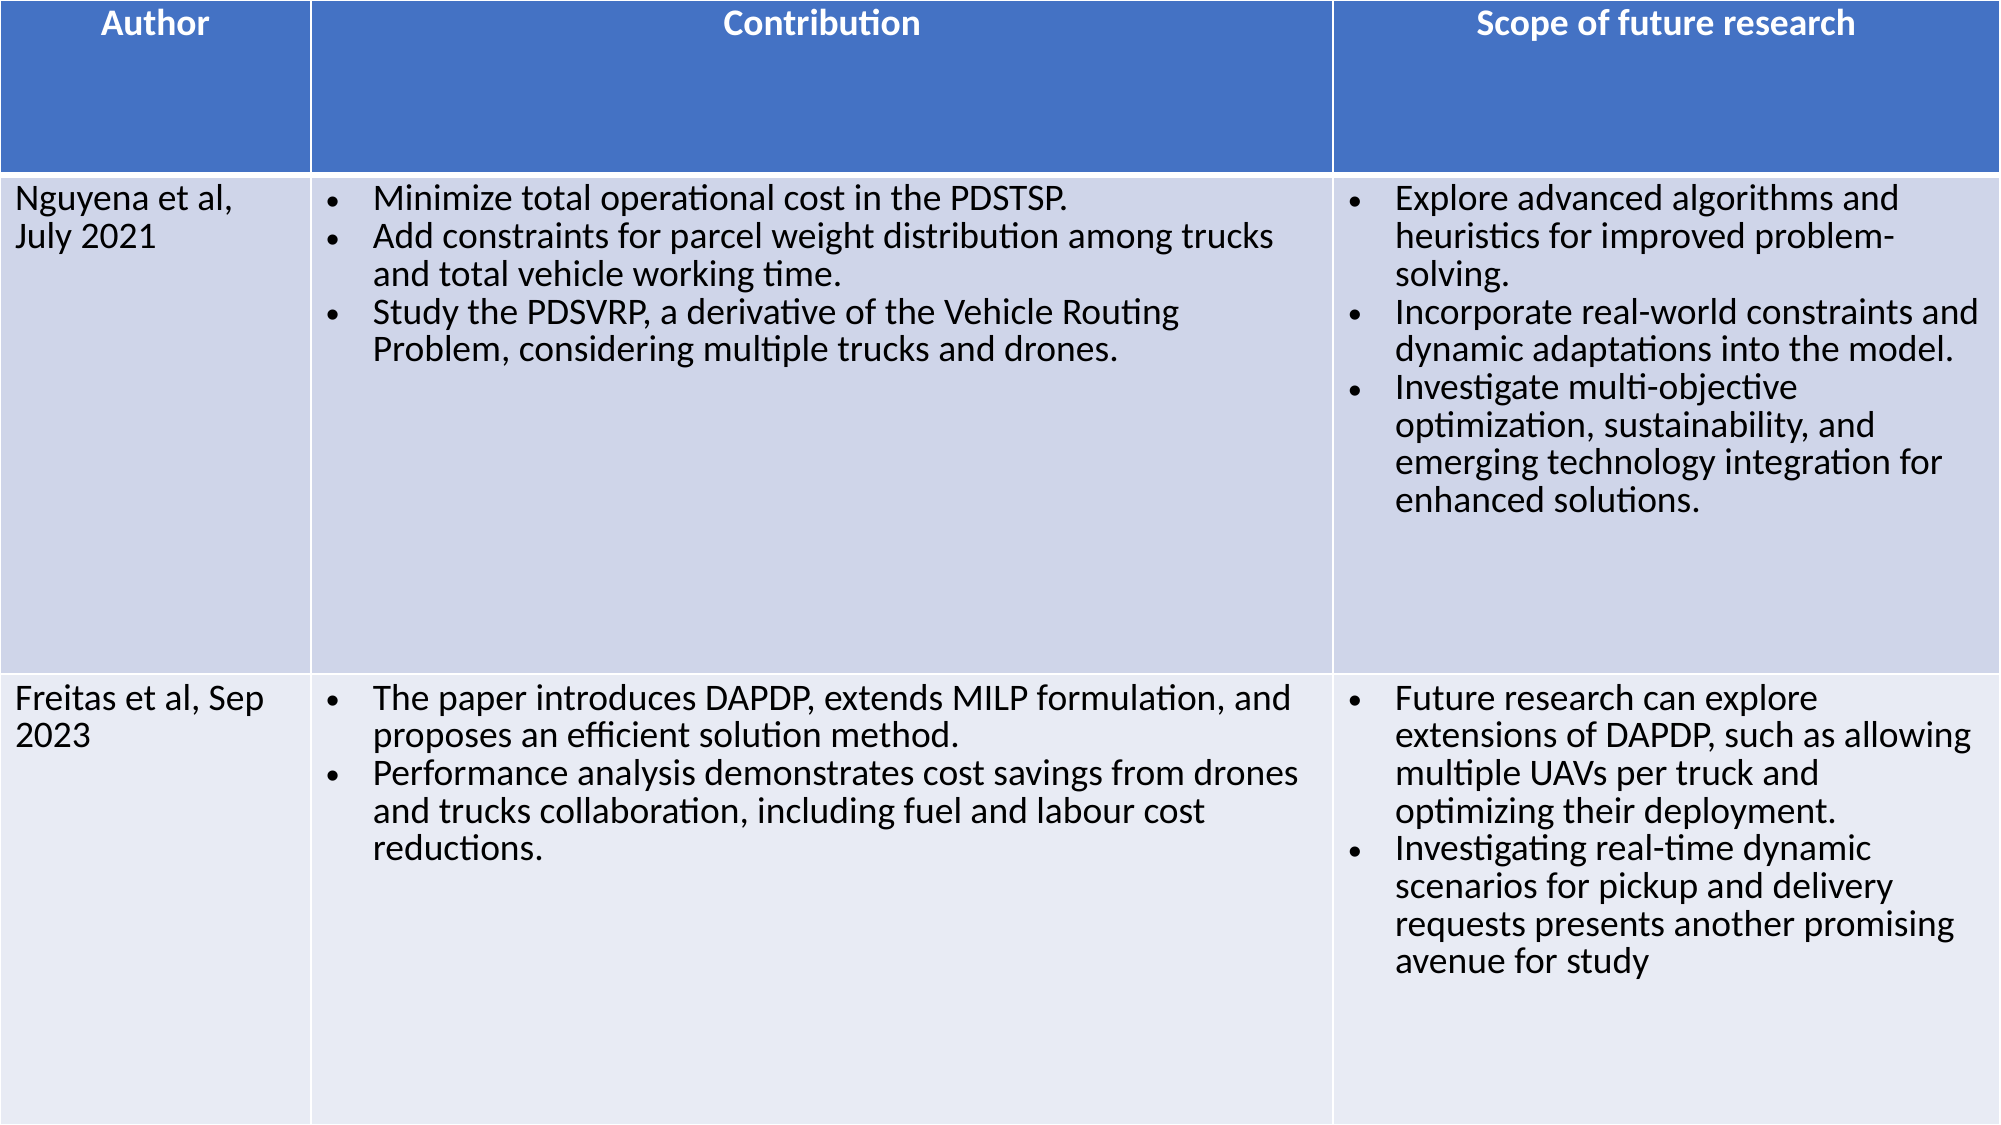

| Author | Contribution | Scope of future research |
| --- | --- | --- |
| Nguyena et al, July 2021 | Minimize total operational cost in the PDSTSP. Add constraints for parcel weight distribution among trucks and total vehicle working time. Study the PDSVRP, a derivative of the Vehicle Routing Problem, considering multiple trucks and drones. | Explore advanced algorithms and heuristics for improved problem-solving. Incorporate real-world constraints and dynamic adaptations into the model. Investigate multi-objective optimization, sustainability, and emerging technology integration for enhanced solutions. |
| Freitas et al, Sep 2023 | The paper introduces DAPDP, extends MILP formulation, and proposes an efficient solution method. Performance analysis demonstrates cost savings from drones and trucks collaboration, including fuel and labour cost reductions. | Future research can explore extensions of DAPDP, such as allowing multiple UAVs per truck and optimizing their deployment. Investigating real-time dynamic scenarios for pickup and delivery requests presents another promising avenue for study |